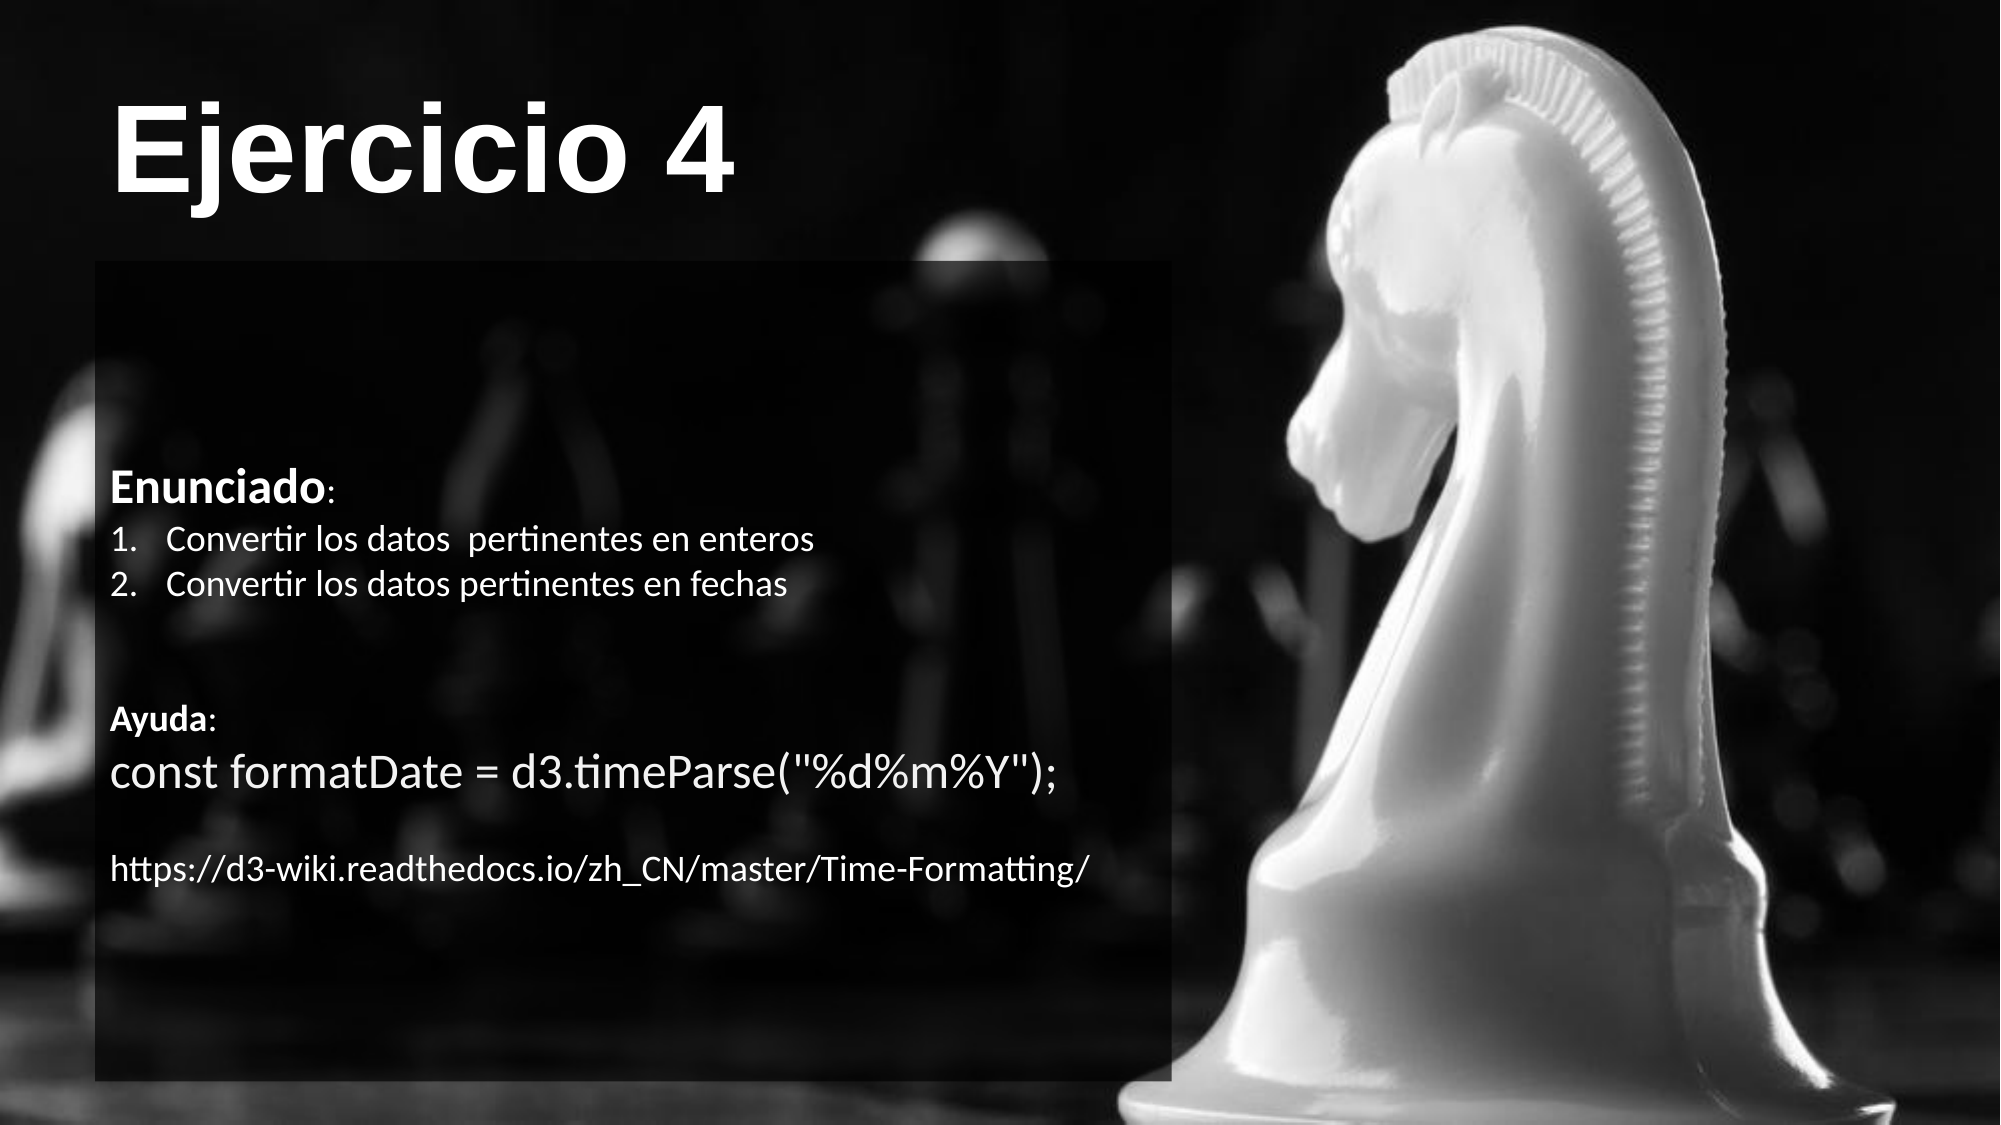

# Ejercicio 4

Enunciado:
Convertir los datos  pertinentes en enteros
Convertir los datos pertinentes en fechas

Ayuda:
const formatDate = d3.timeParse("%d%m%Y");

https://d3-wiki.readthedocs.io/zh_CN/master/Time-Formatting/